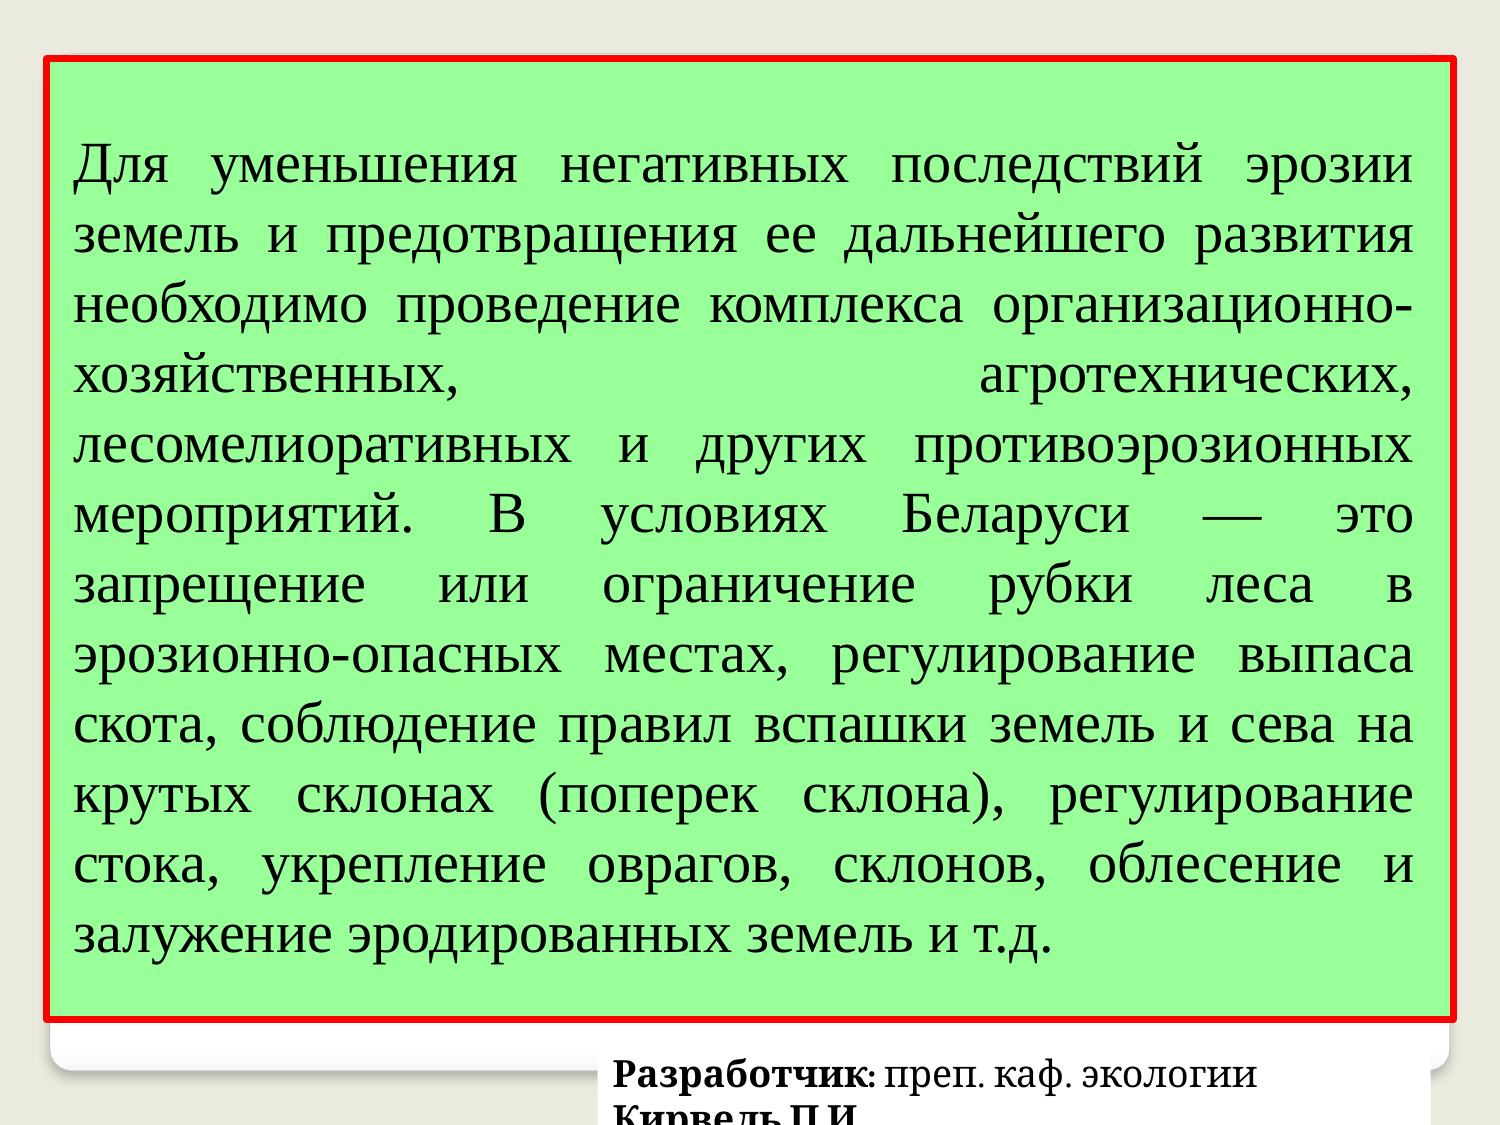

Для уменьшения негативных последствий эрозии земель и предотвращения ее дальнейшего развития необходимо проведение комплекса организационно-хозяйственных, агротехнических, лесомелиоративных и других противоэрозионных мероприятий. В условиях Беларуси — это запрещение или ограничение рубки леса в эрозионно-опасных местах, регулирование выпаса скота, соблюдение правил вспашки земель и сева на крутых склонах (поперек склона), регулирование стока, укрепление оврагов, склонов, облесение и залужение эродированных земель и т.д.
Разработчик: преп. каф. экологии  Кирвель П.И.